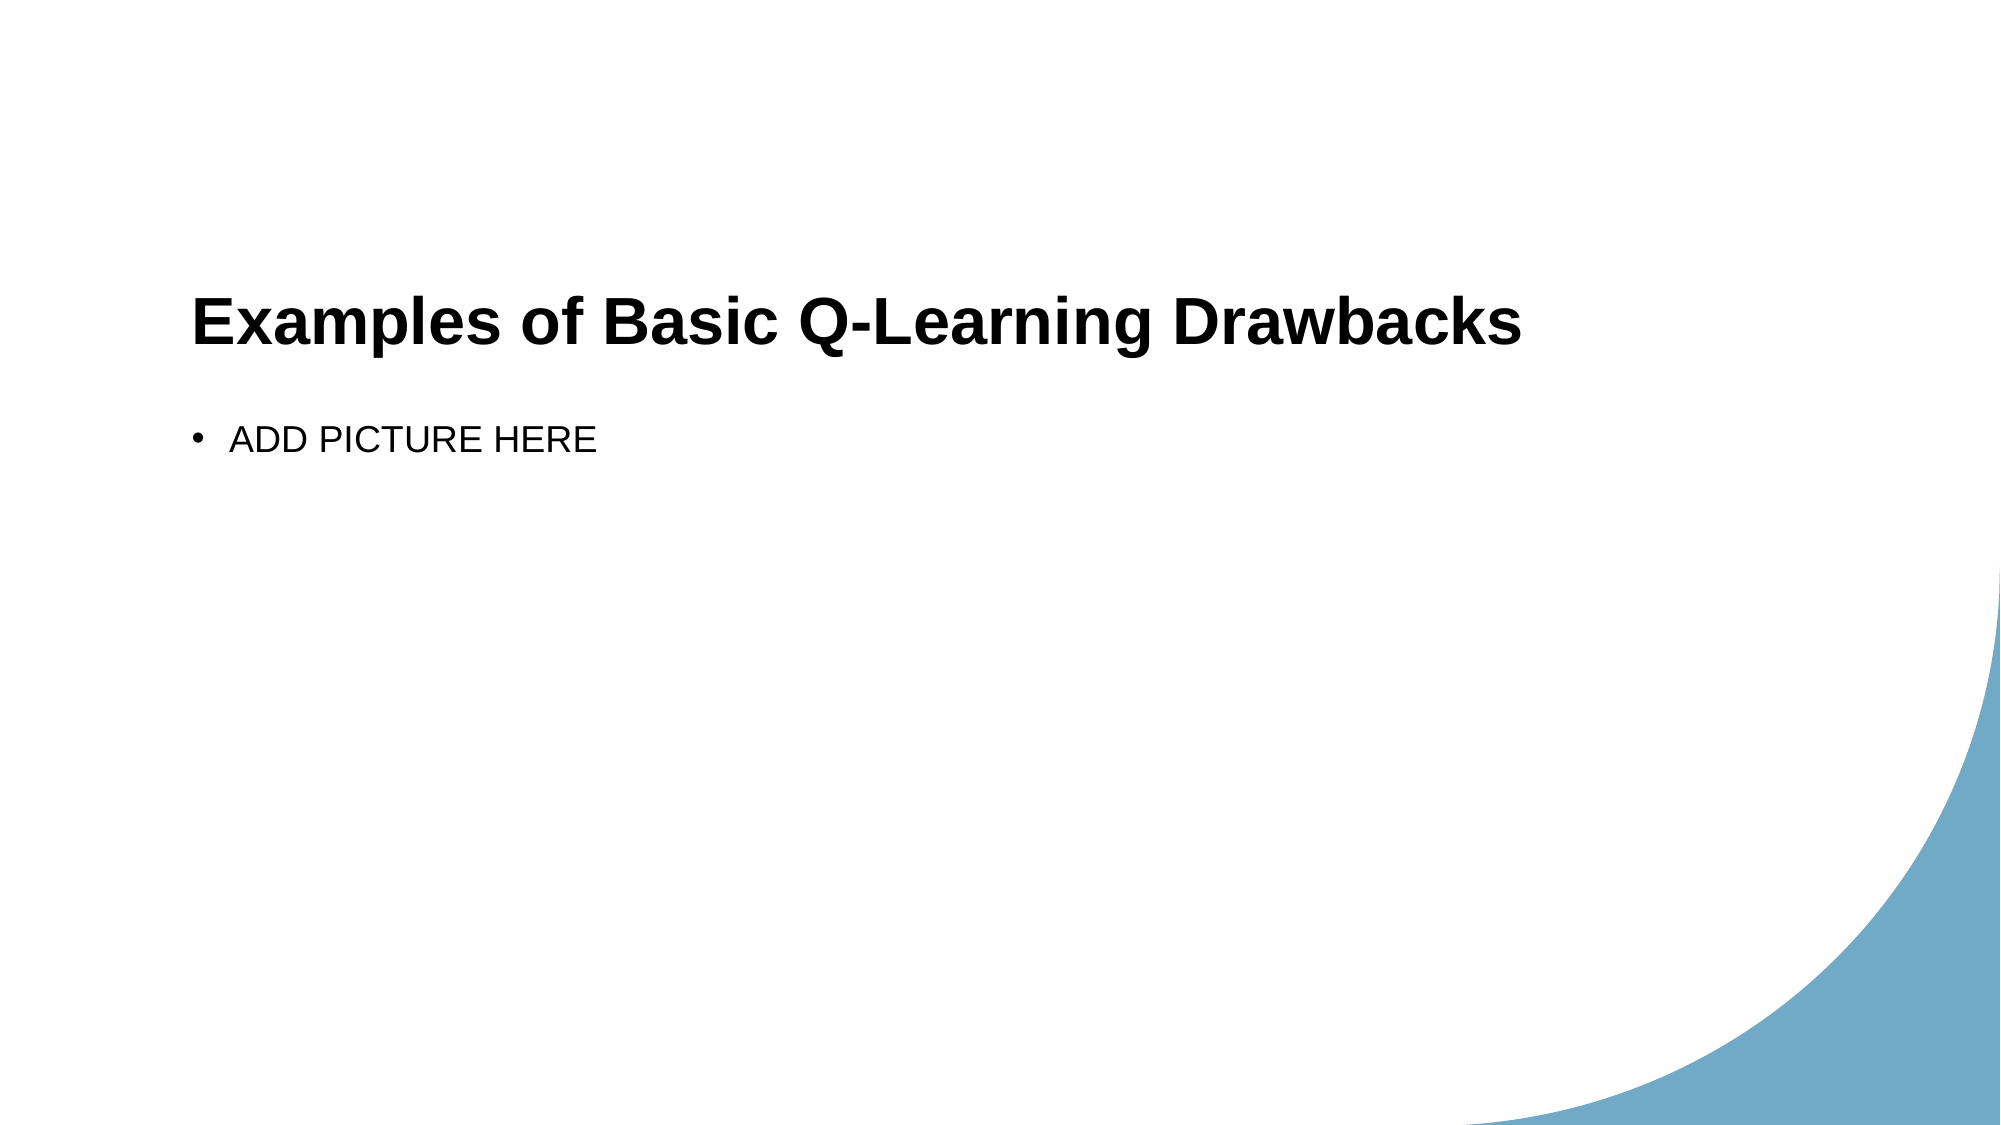

# Examples of Basic Q-Learning Drawbacks
ADD PICTURE HERE